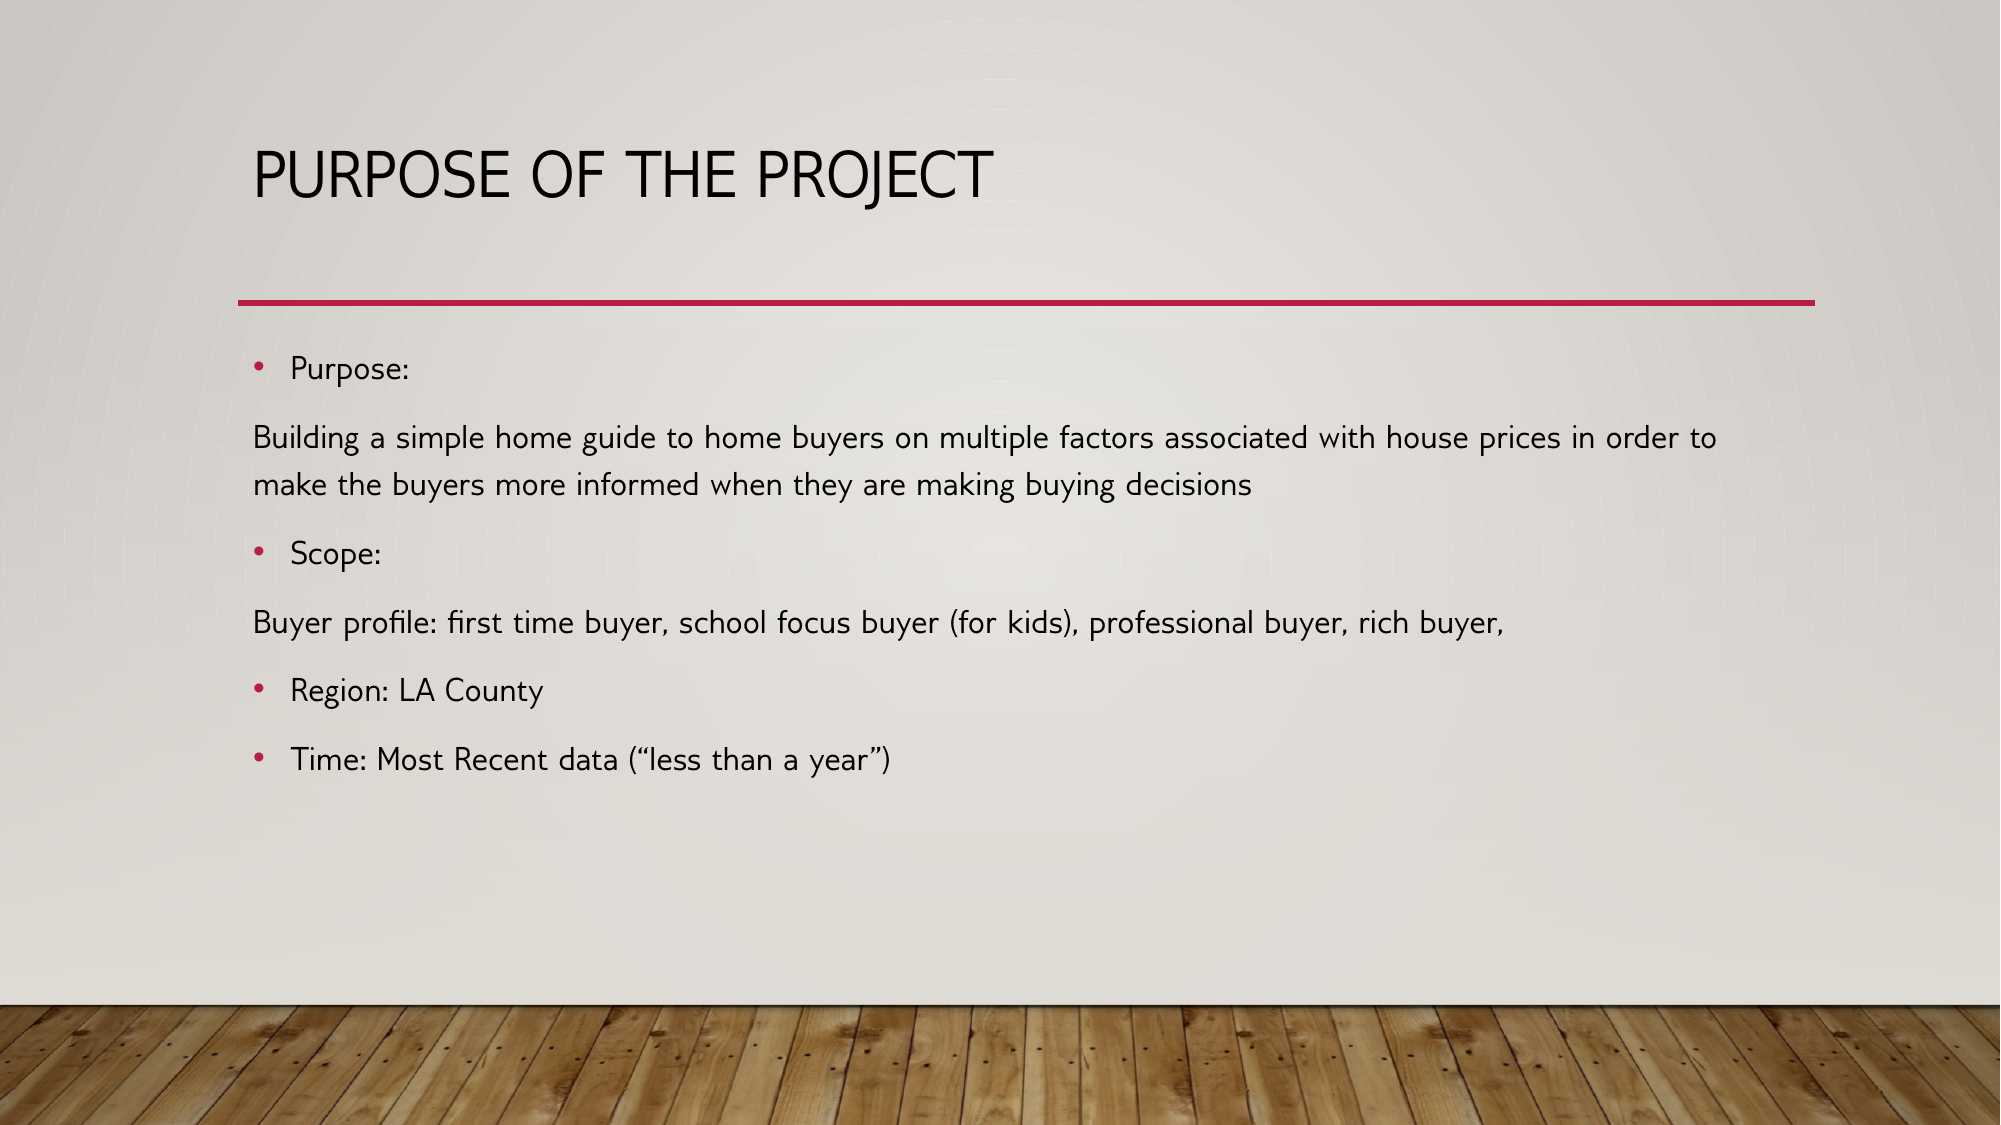

# Purpose of the Project
Purpose:
Building a simple home guide to home buyers on multiple factors associated with house prices in order to make the buyers more informed when they are making buying decisions
Scope:
Buyer profile: first time buyer, school focus buyer (for kids), professional buyer, rich buyer,
Region: LA County
Time: Most Recent data (“less than a year”)